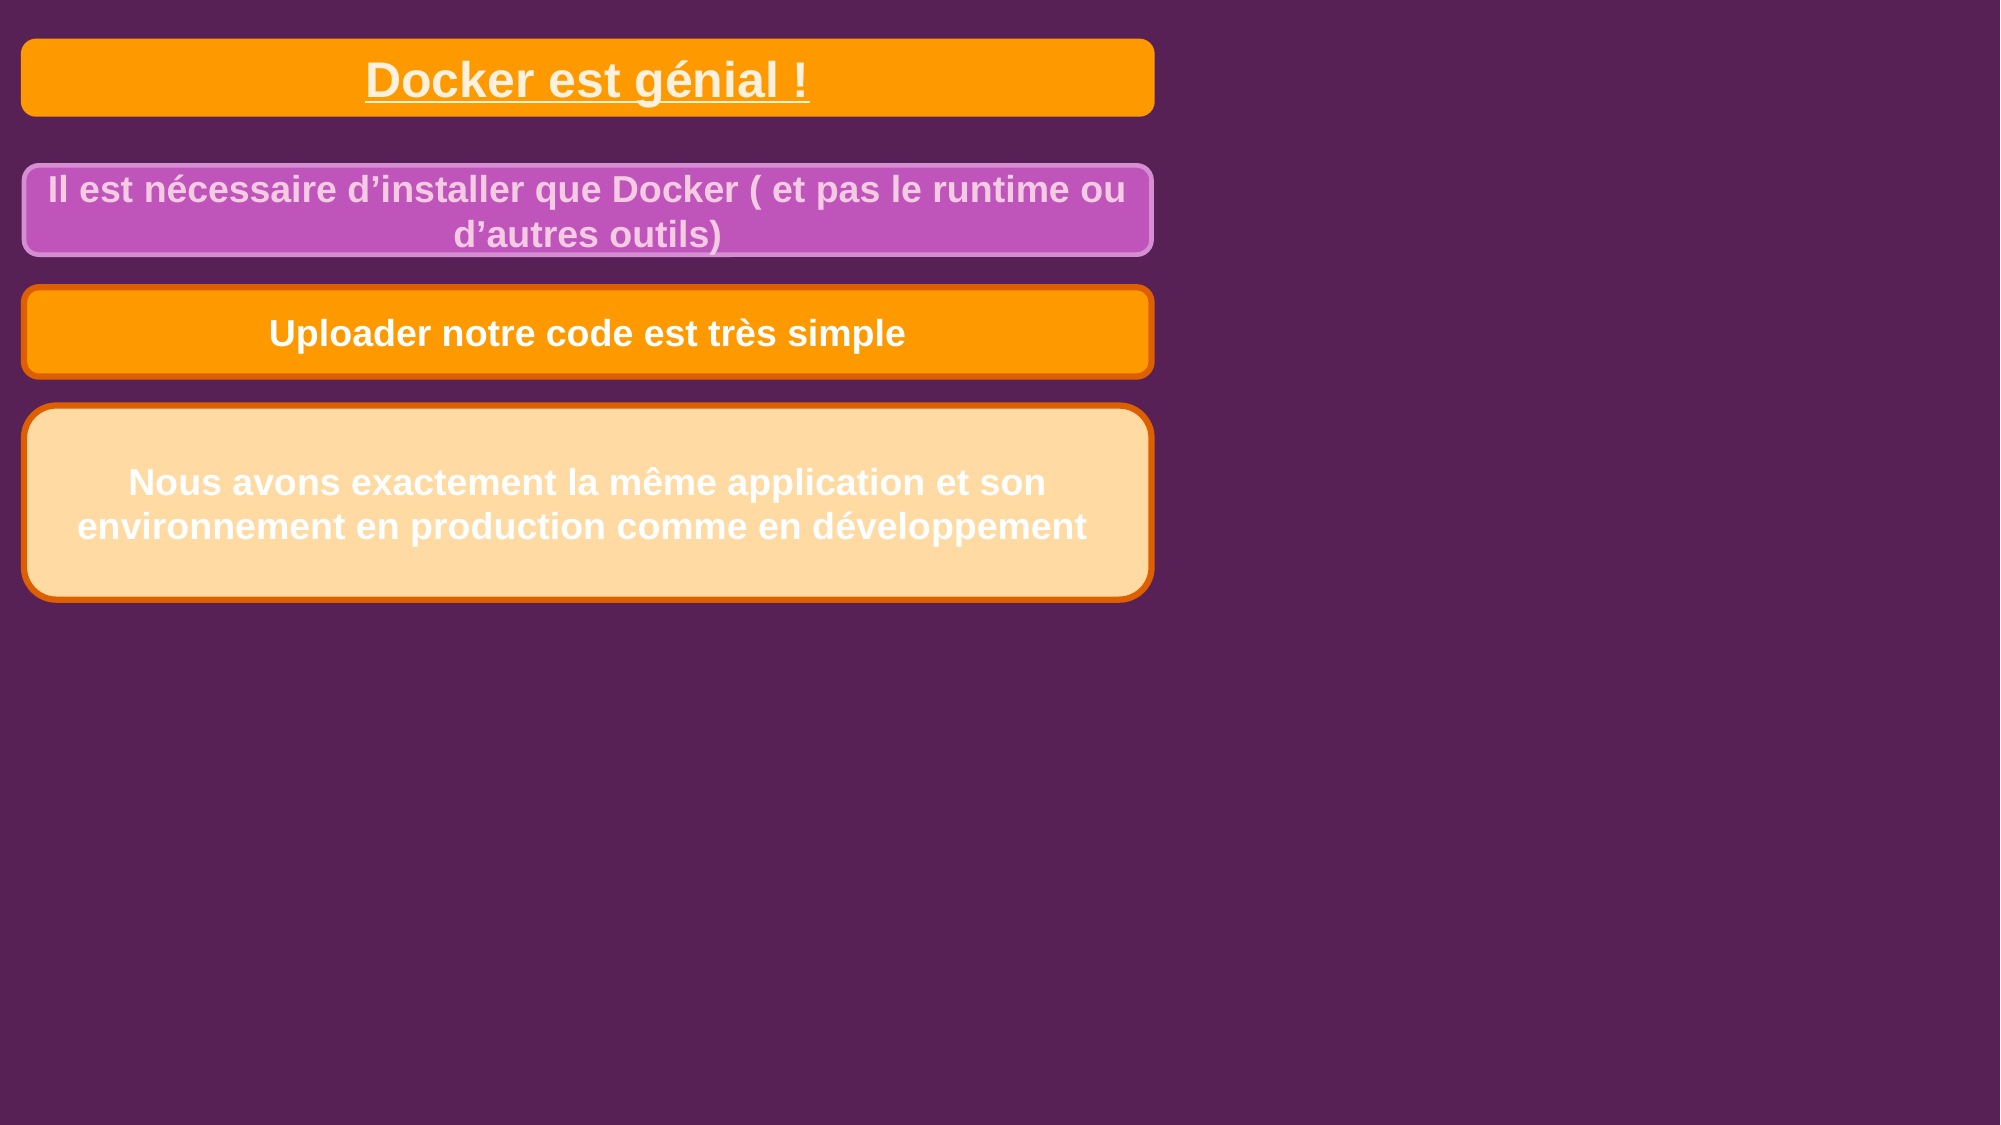

Docker est génial !
Il est nécessaire d’installer que Docker ( et pas le runtime ou d’autres outils)
Uploader notre code est très simple
Nous avons exactement la même application et son environnement en production comme en développement